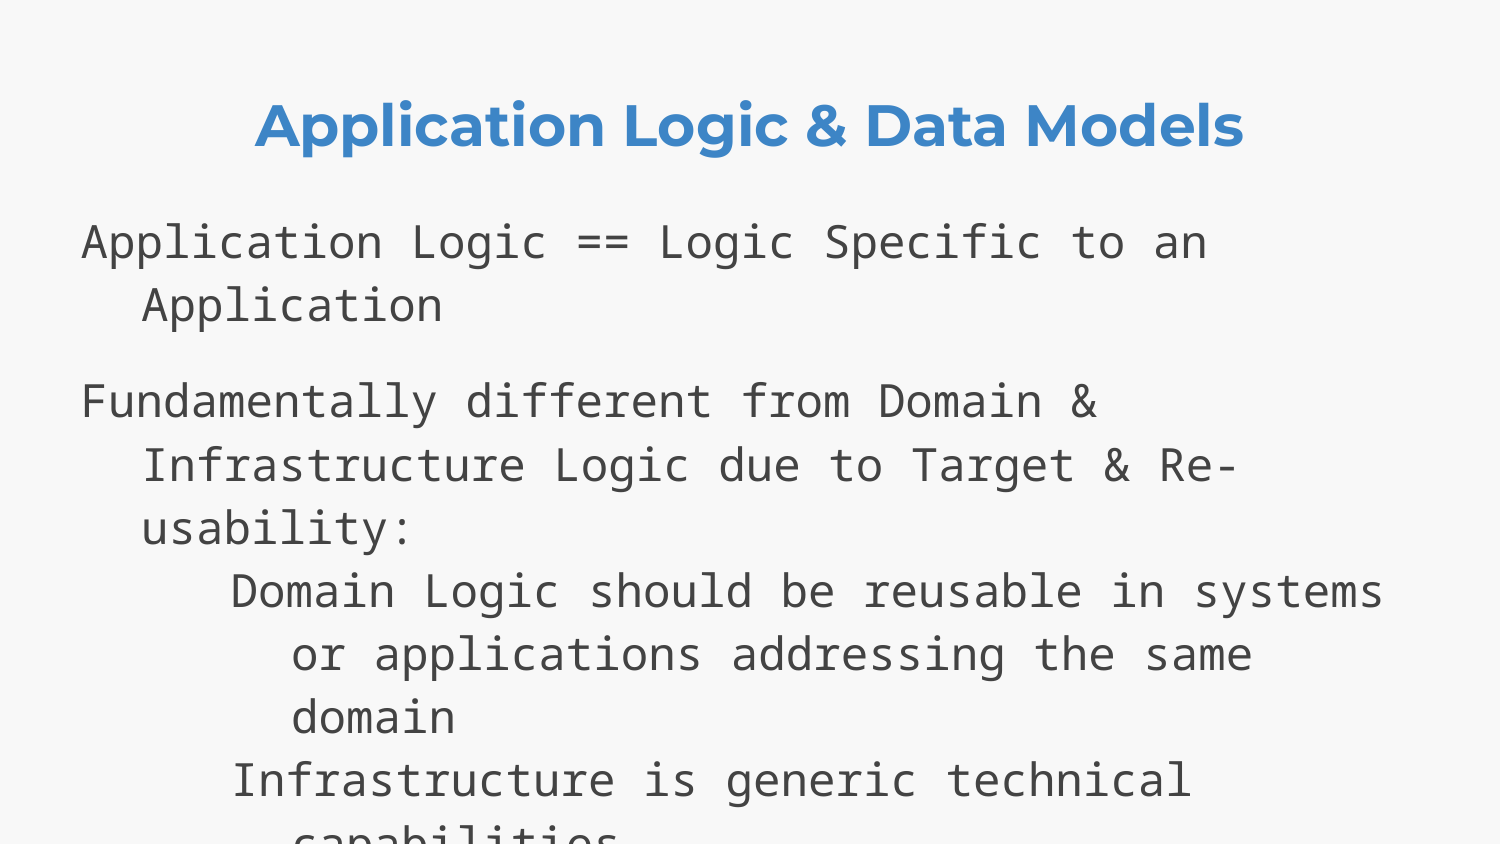

# Application Logic & Data Models
Application Logic == Logic Specific to an Application
Fundamentally different from Domain & Infrastructure Logic due to Target & Re-usability:
Domain Logic should be reusable in systems or applications addressing the same domain
Infrastructure is generic technical capabilities
Application Logic should leverage the Data Model, may serialize Data into Application-Language Objects